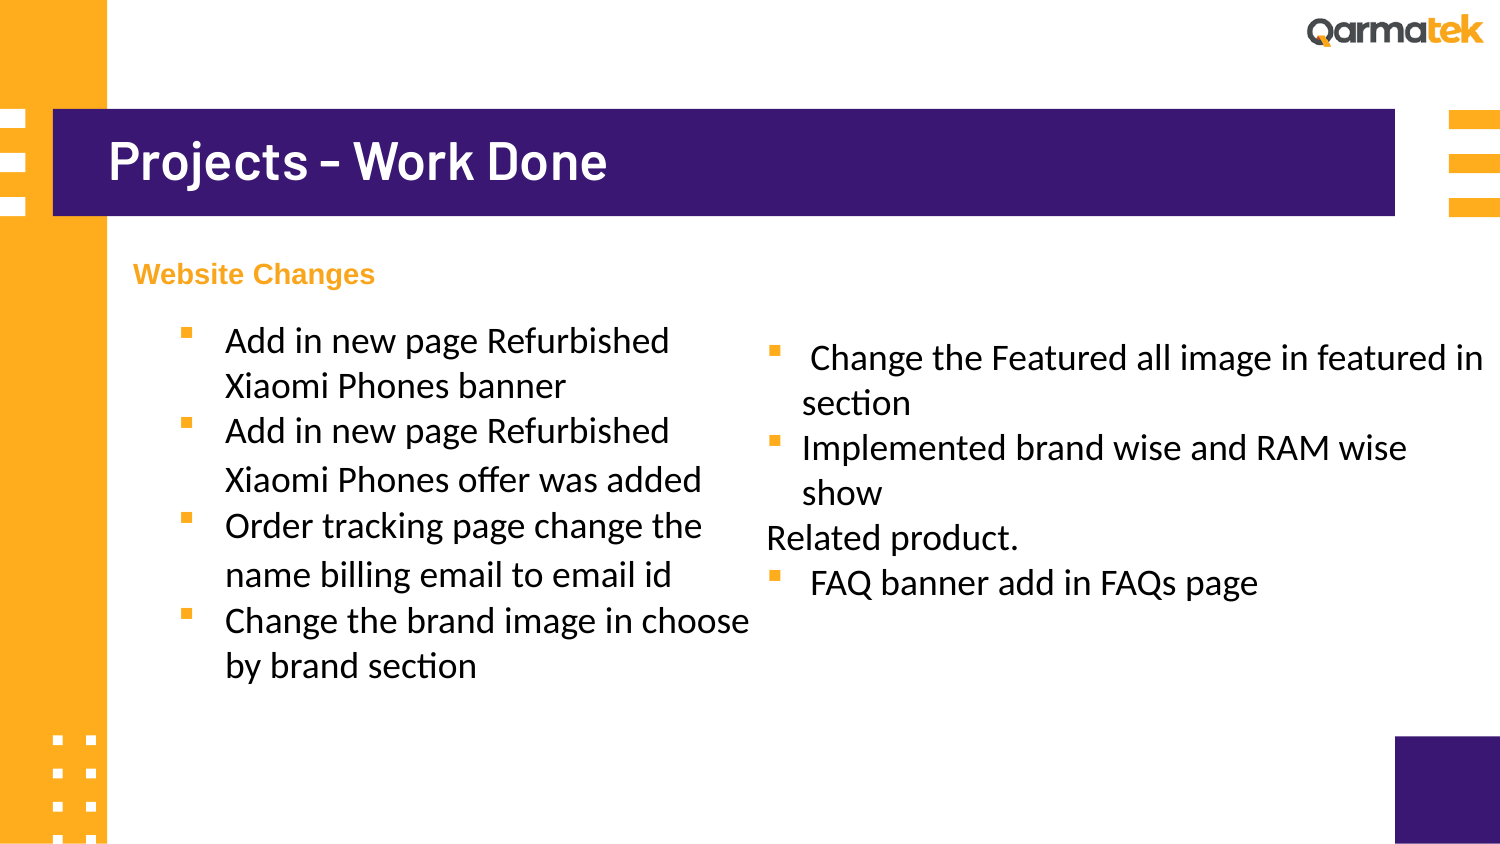

# Projects - Work Done
Website Changes
Add in new page Refurbished Xiaomi Phones banner
Add in new page Refurbished Xiaomi Phones offer was added
Order tracking page change the name billing email to email id
Change the brand image in choose by brand section

 Change the Featured all image in featured in section
Implemented brand wise and RAM wise show
Related product.
 FAQ banner add in FAQs page